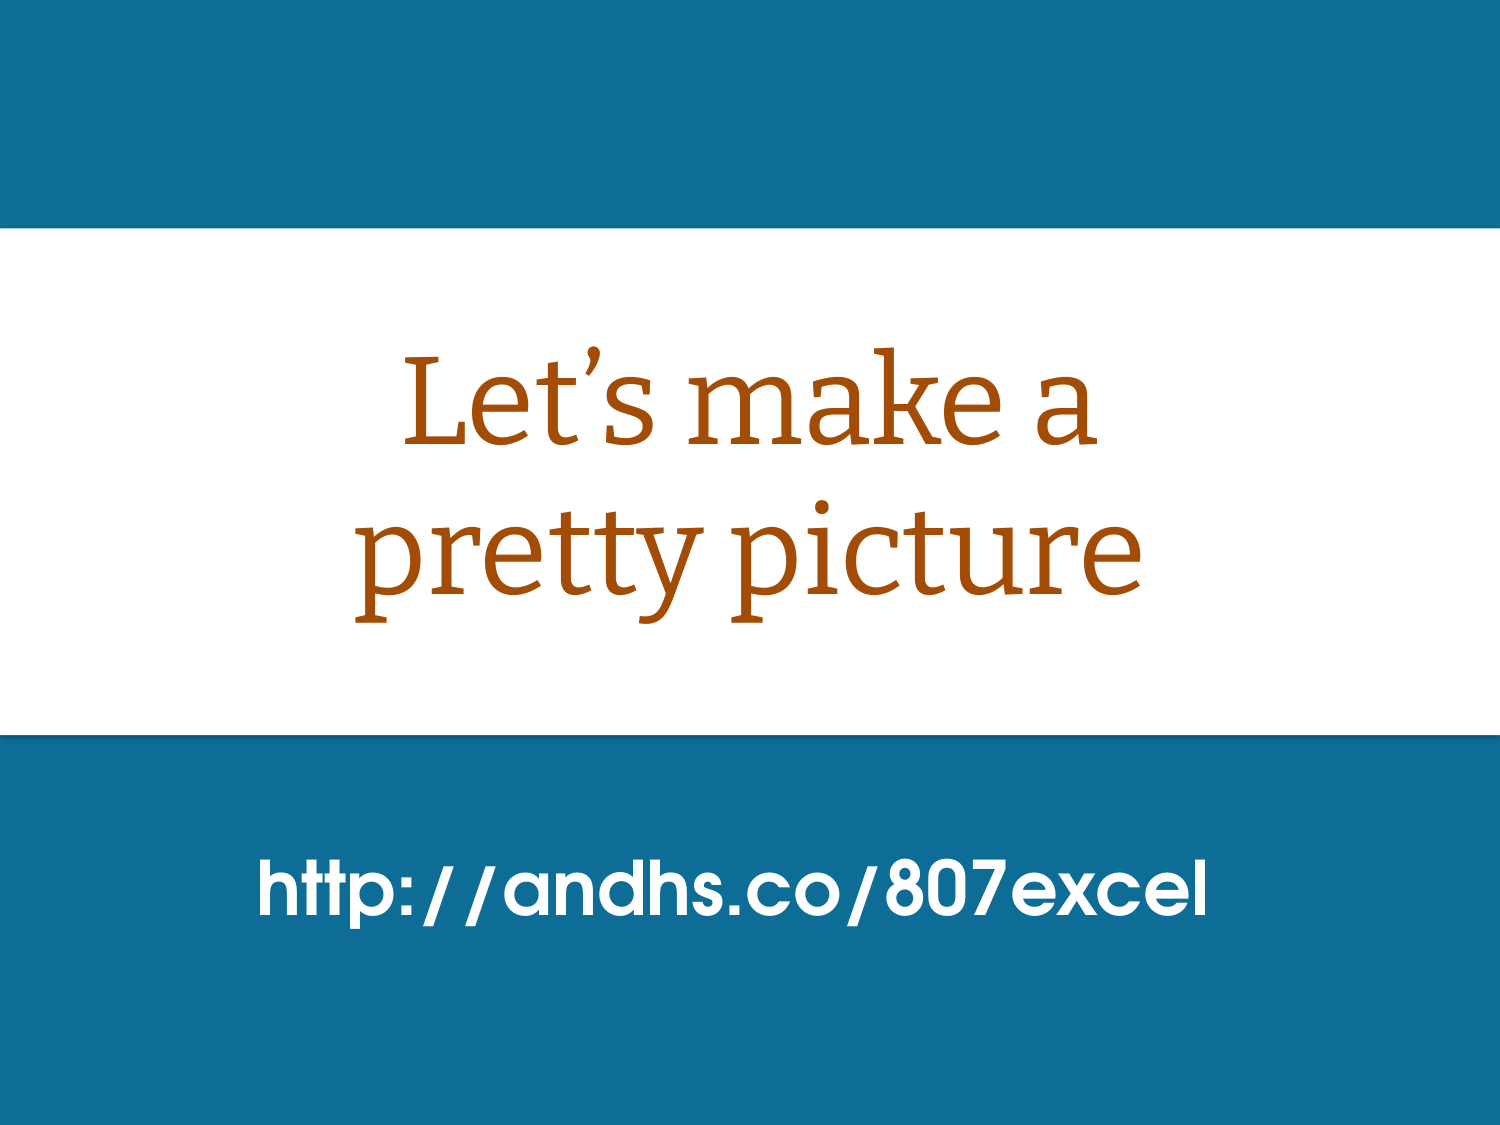

# Let’s make a pretty picture
http://andhs.co/807excel